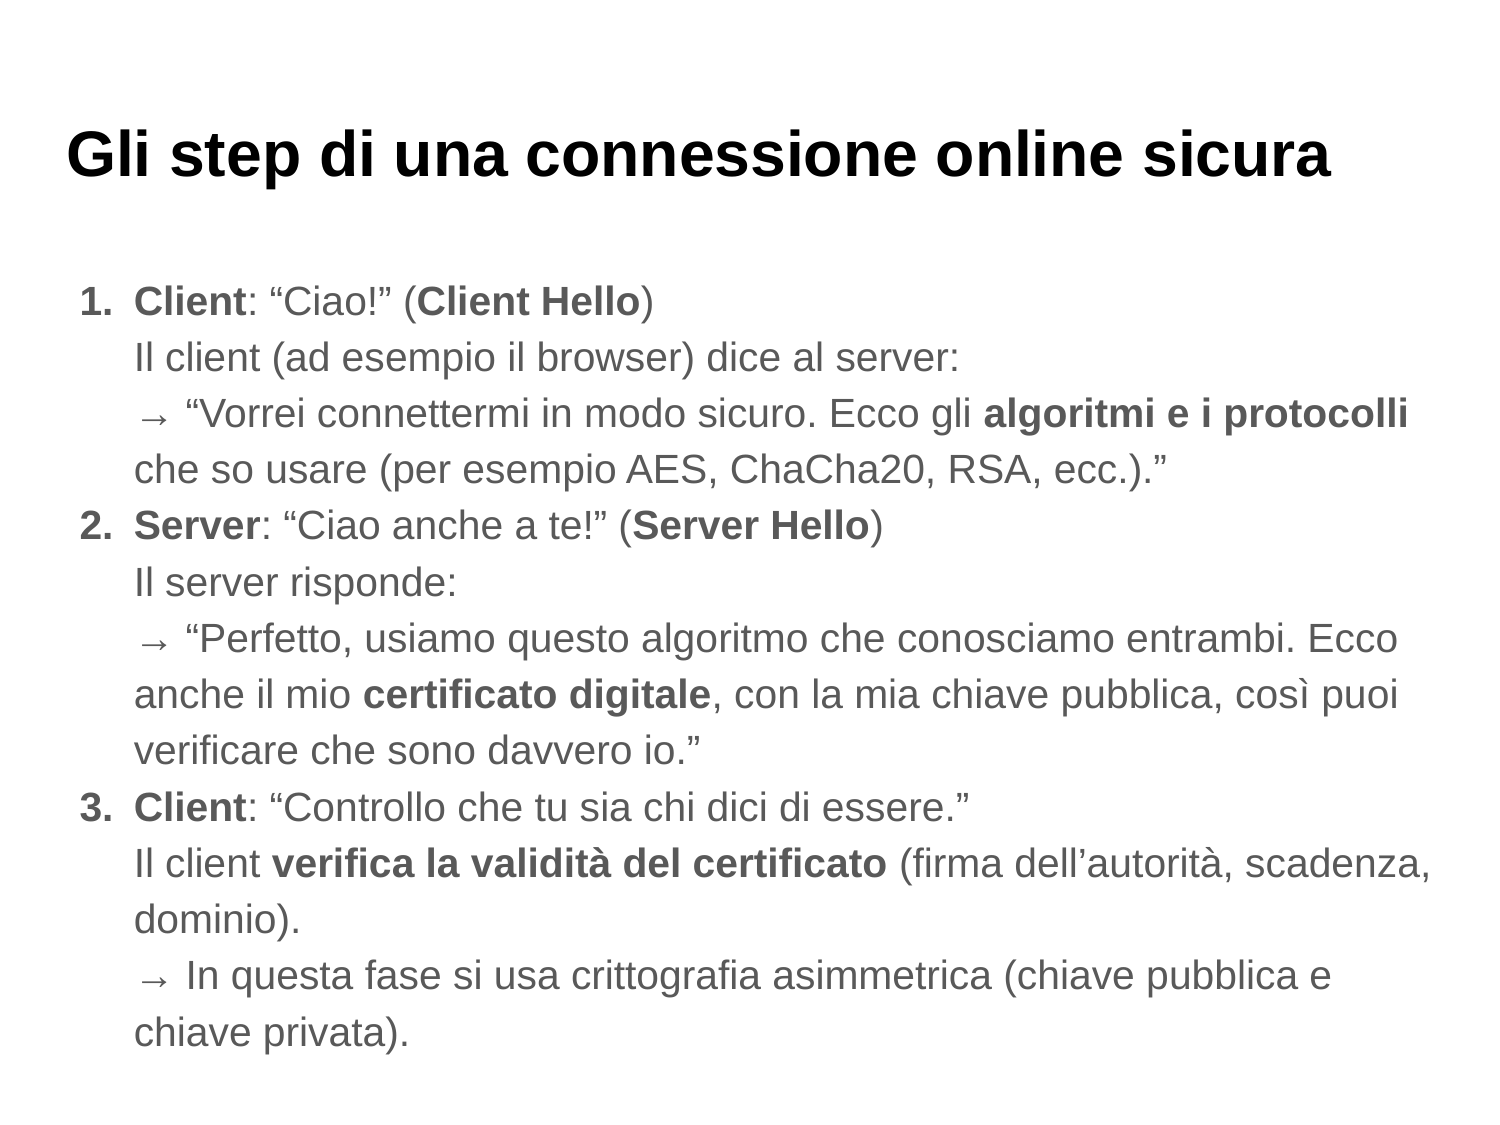

# Gli step di una connessione online sicura
Client: “Ciao!” (Client Hello)
Il client (ad esempio il browser) dice al server:
→ “Vorrei connettermi in modo sicuro. Ecco gli algoritmi e i protocolli che so usare (per esempio AES, ChaCha20, RSA, ecc.).”
Server: “Ciao anche a te!” (Server Hello)
Il server risponde:
→ “Perfetto, usiamo questo algoritmo che conosciamo entrambi. Ecco anche il mio certificato digitale, con la mia chiave pubblica, così puoi verificare che sono davvero io.”
Client: “Controllo che tu sia chi dici di essere.”
Il client verifica la validità del certificato (firma dell’autorità, scadenza, dominio).
→ In questa fase si usa crittografia asimmetrica (chiave pubblica e chiave privata).